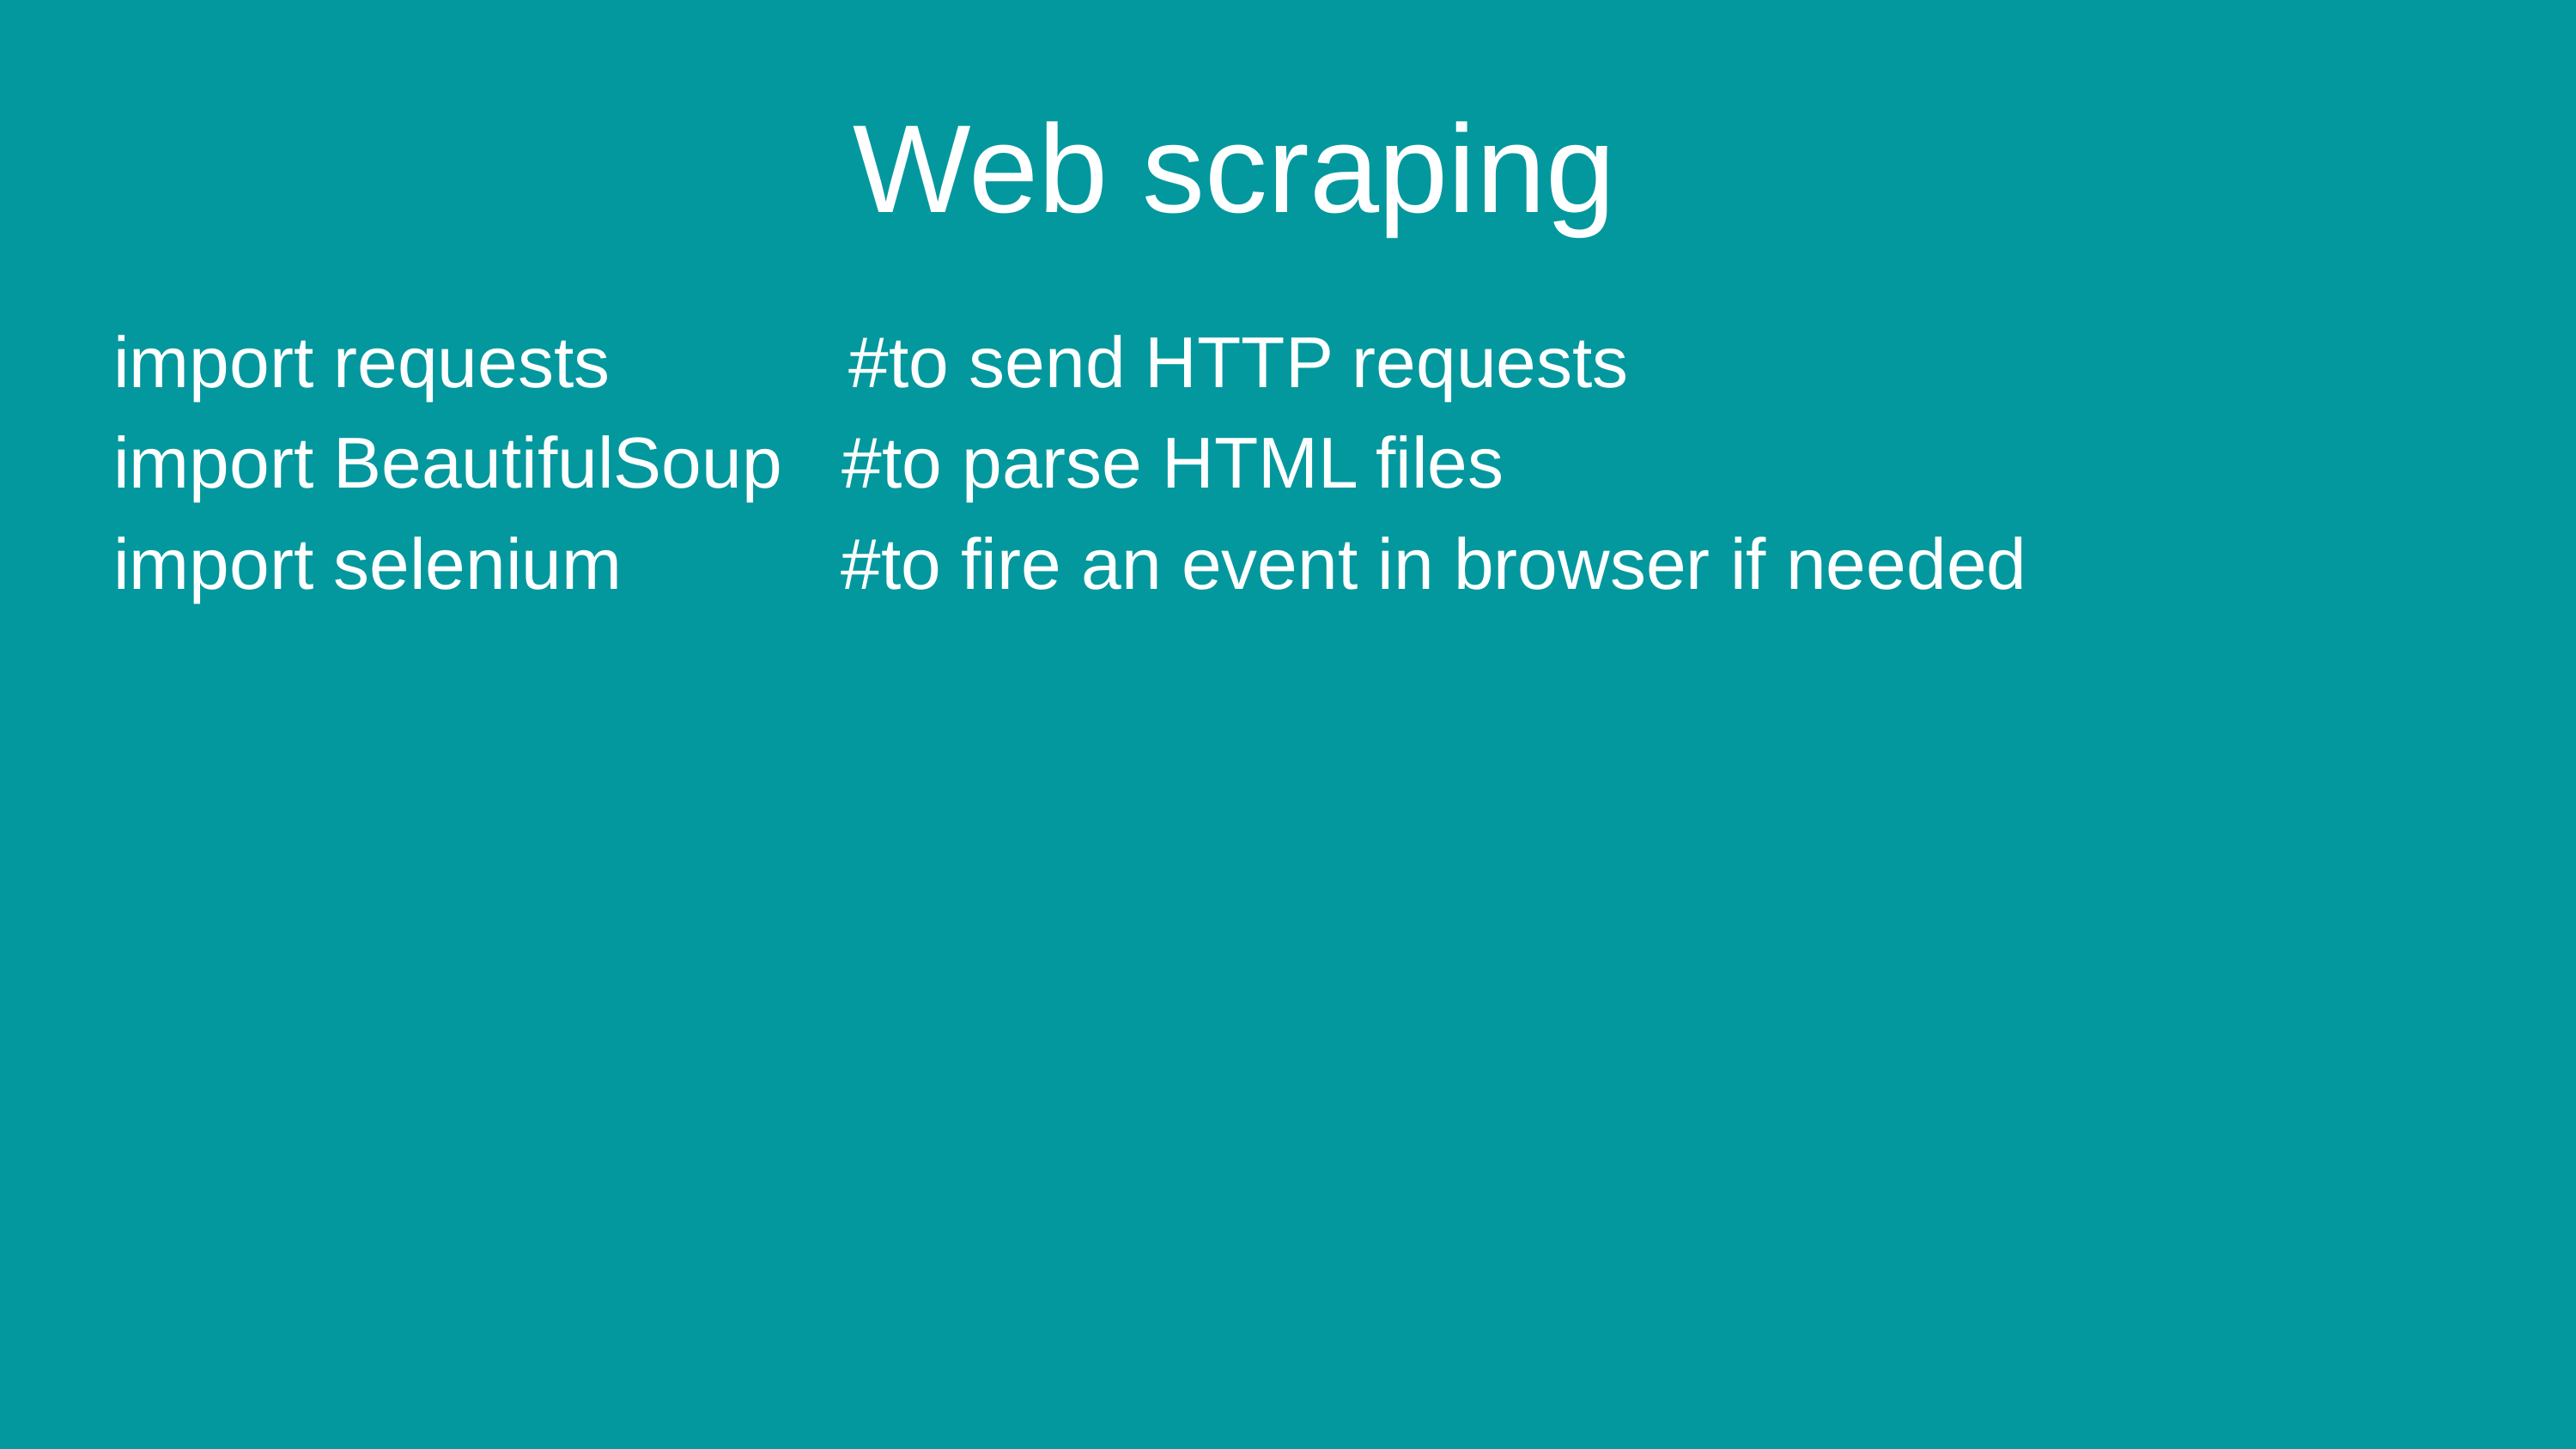

Web scraping
import requests            #to send HTTP requests
import BeautifulSoup   #to parse HTML files
import selenium           #to fire an event in browser if needed